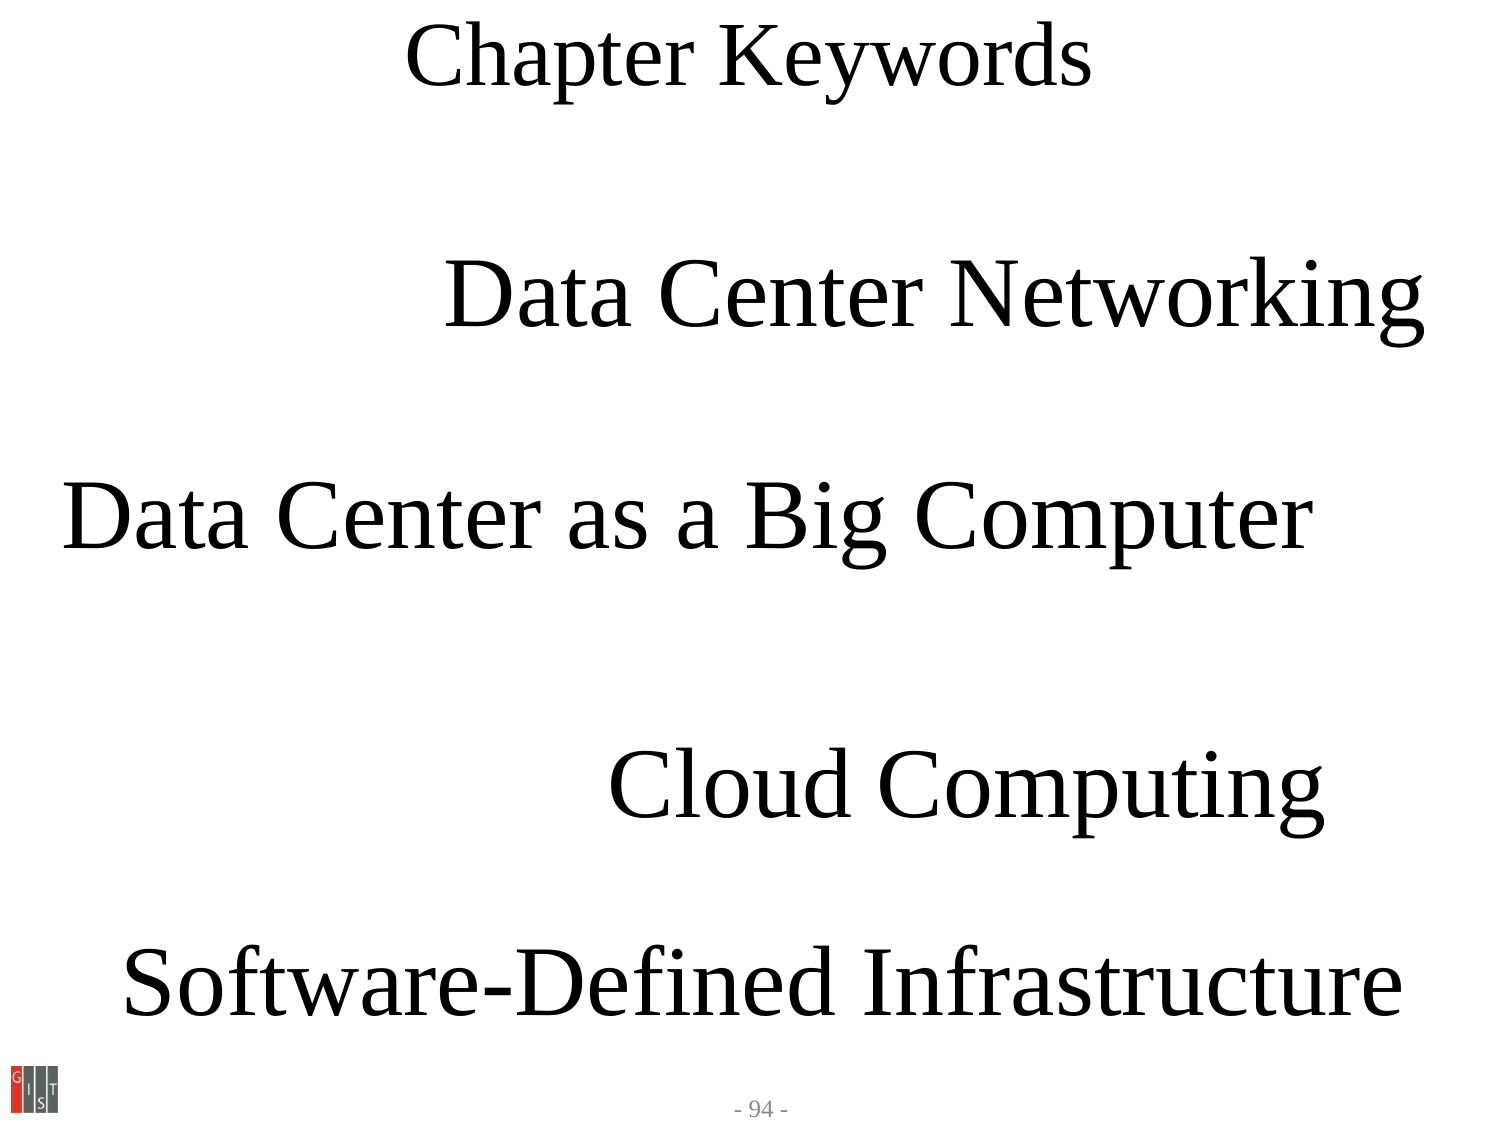

# Chapter Keywords
Data Center Networking
Data Center as a Big Computer
Cloud Computing
Software-Defined Infrastructure
- 94 -